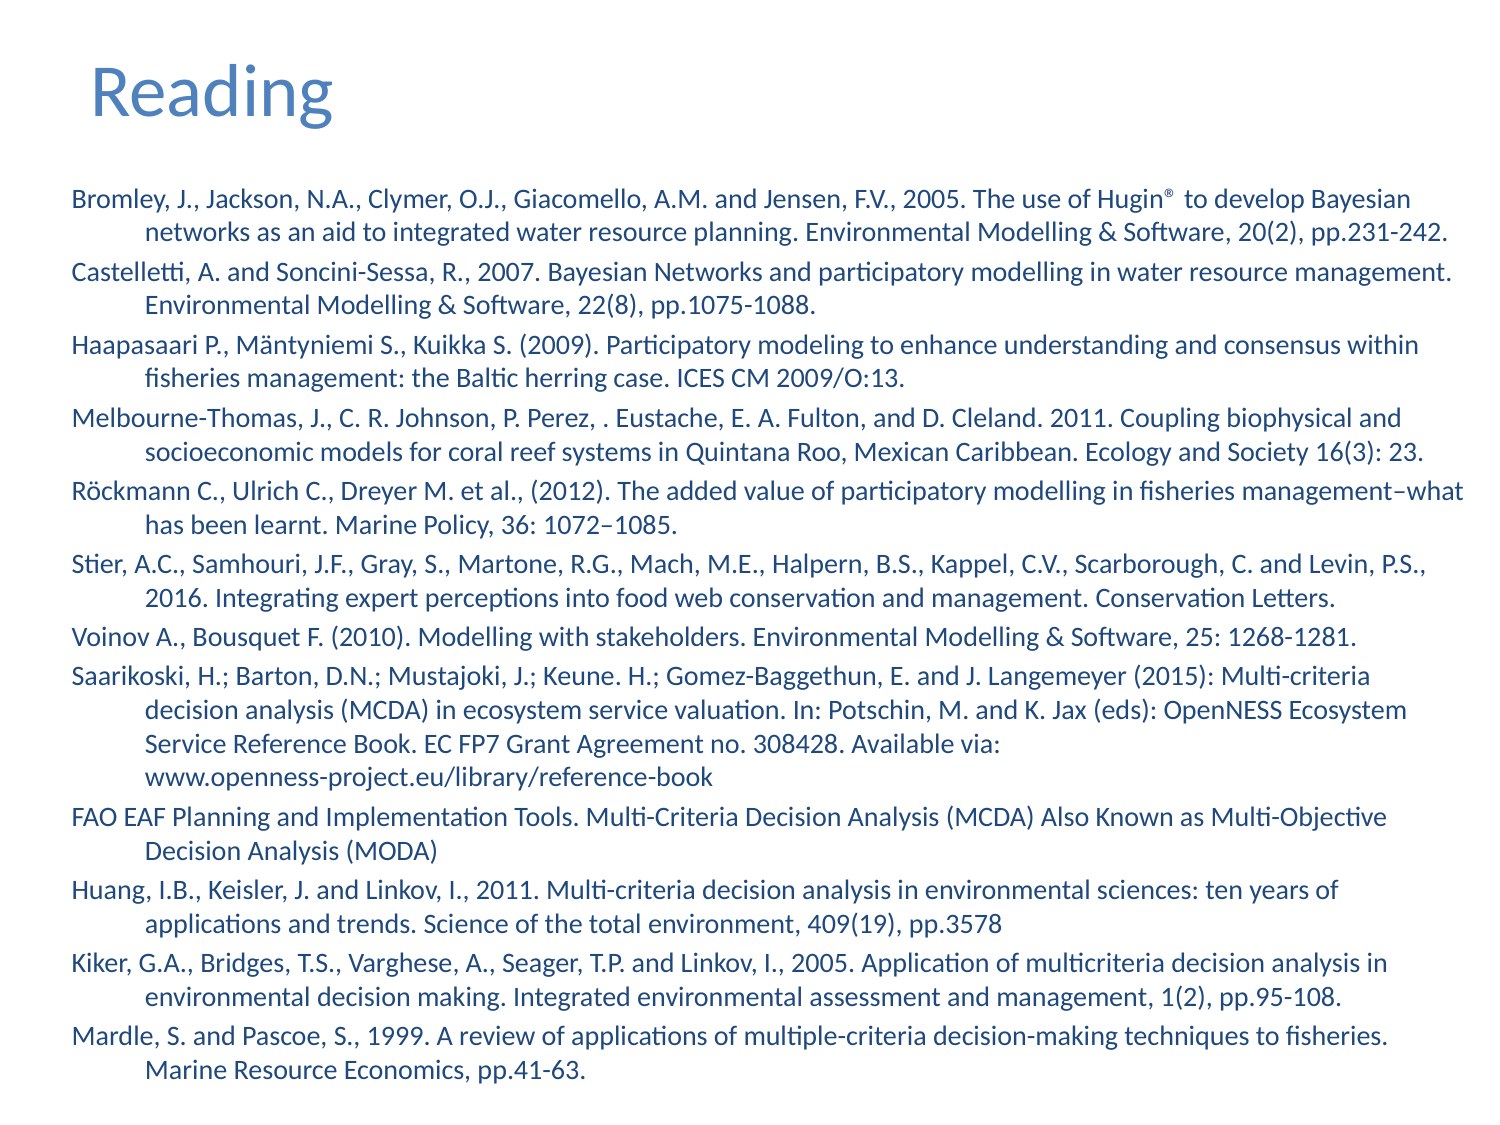

# Reading
Bromley, J., Jackson, N.A., Clymer, O.J., Giacomello, A.M. and Jensen, F.V., 2005. The use of Hugin® to develop Bayesian networks as an aid to integrated water resource planning. Environmental Modelling & Software, 20(2), pp.231-242.
Castelletti, A. and Soncini-Sessa, R., 2007. Bayesian Networks and participatory modelling in water resource management. Environmental Modelling & Software, 22(8), pp.1075-1088.
Haapasaari P., Mäntyniemi S., Kuikka S. (2009). Participatory modeling to enhance understanding and consensus within fisheries management: the Baltic herring case. ICES CM 2009/O:13.
Melbourne-Thomas, J., C. R. Johnson, P. Perez, . Eustache, E. A. Fulton, and D. Cleland. 2011. Coupling biophysical and socioeconomic models for coral reef systems in Quintana Roo, Mexican Caribbean. Ecology and Society 16(3): 23.
Röckmann C., Ulrich C., Dreyer M. et al., (2012). The added value of participatory modelling in fisheries management–what has been learnt. Marine Policy, 36: 1072–1085.
Stier, A.C., Samhouri, J.F., Gray, S., Martone, R.G., Mach, M.E., Halpern, B.S., Kappel, C.V., Scarborough, C. and Levin, P.S., 2016. Integrating expert perceptions into food web conservation and management. Conservation Letters.
Voinov A., Bousquet F. (2010). Modelling with stakeholders. Environmental Modelling & Software, 25: 1268-1281.
Saarikoski, H.; Barton, D.N.; Mustajoki, J.; Keune. H.; Gomez-Baggethun, E. and J. Langemeyer (2015): Multi-criteria decision analysis (MCDA) in ecosystem service valuation. In: Potschin, M. and K. Jax (eds): OpenNESS Ecosystem Service Reference Book. EC FP7 Grant Agreement no. 308428. Available via: www.openness-project.eu/library/reference-book
FAO EAF Planning and Implementation Tools. Multi-Criteria Decision Analysis (MCDA) Also Known as Multi-Objective Decision Analysis (MODA)
Huang, I.B., Keisler, J. and Linkov, I., 2011. Multi-criteria decision analysis in environmental sciences: ten years of applications and trends. Science of the total environment, 409(19), pp.3578
Kiker, G.A., Bridges, T.S., Varghese, A., Seager, T.P. and Linkov, I., 2005. Application of multicriteria decision analysis in environmental decision making. Integrated environmental assessment and management, 1(2), pp.95-108.
Mardle, S. and Pascoe, S., 1999. A review of applications of multiple-criteria decision-making techniques to fisheries. Marine Resource Economics, pp.41-63.